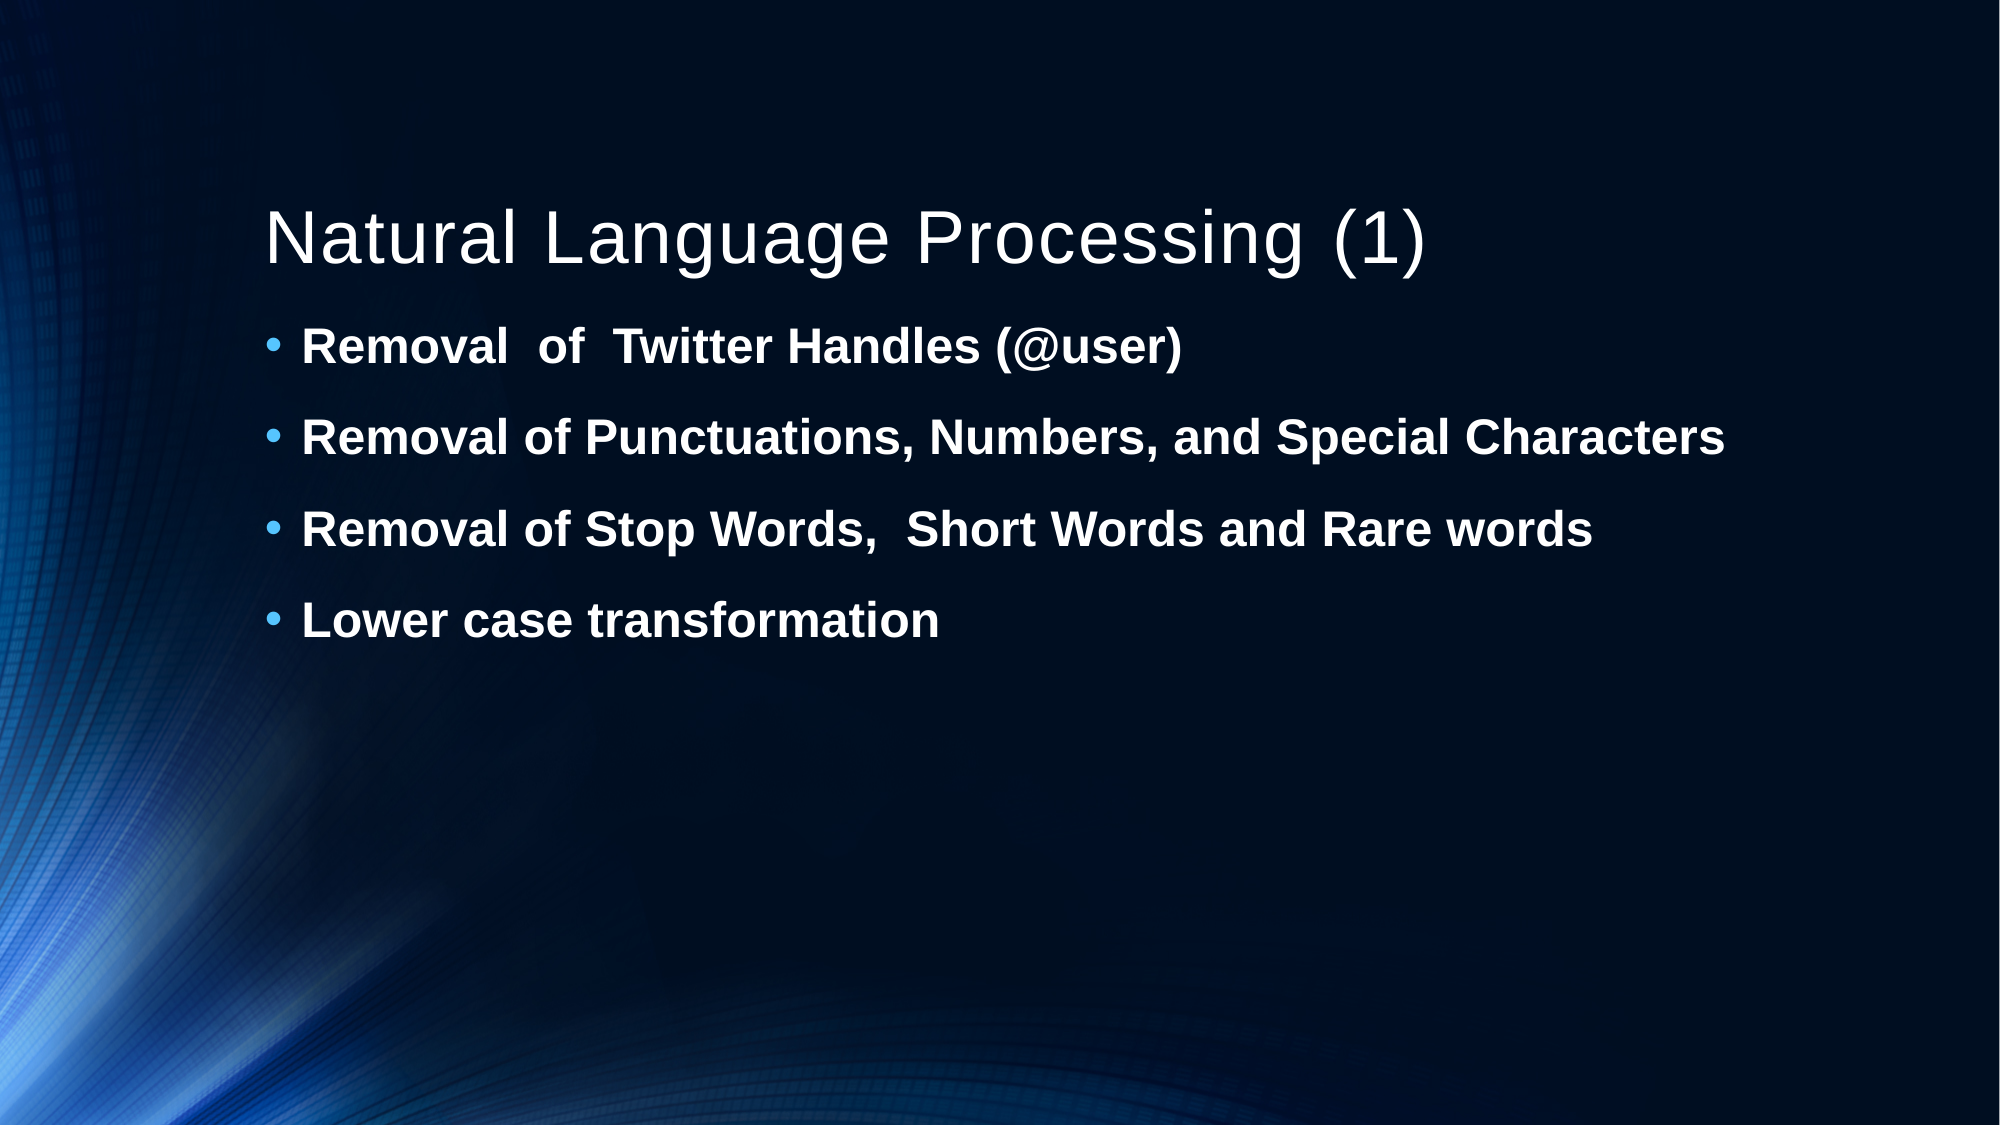

# Natural Language Processing (1)
Removal  of  Twitter Handles (@user)
Removal of Punctuations, Numbers, and Special Characters
Removal of Stop Words,  Short Words and Rare words
Lower case transformation